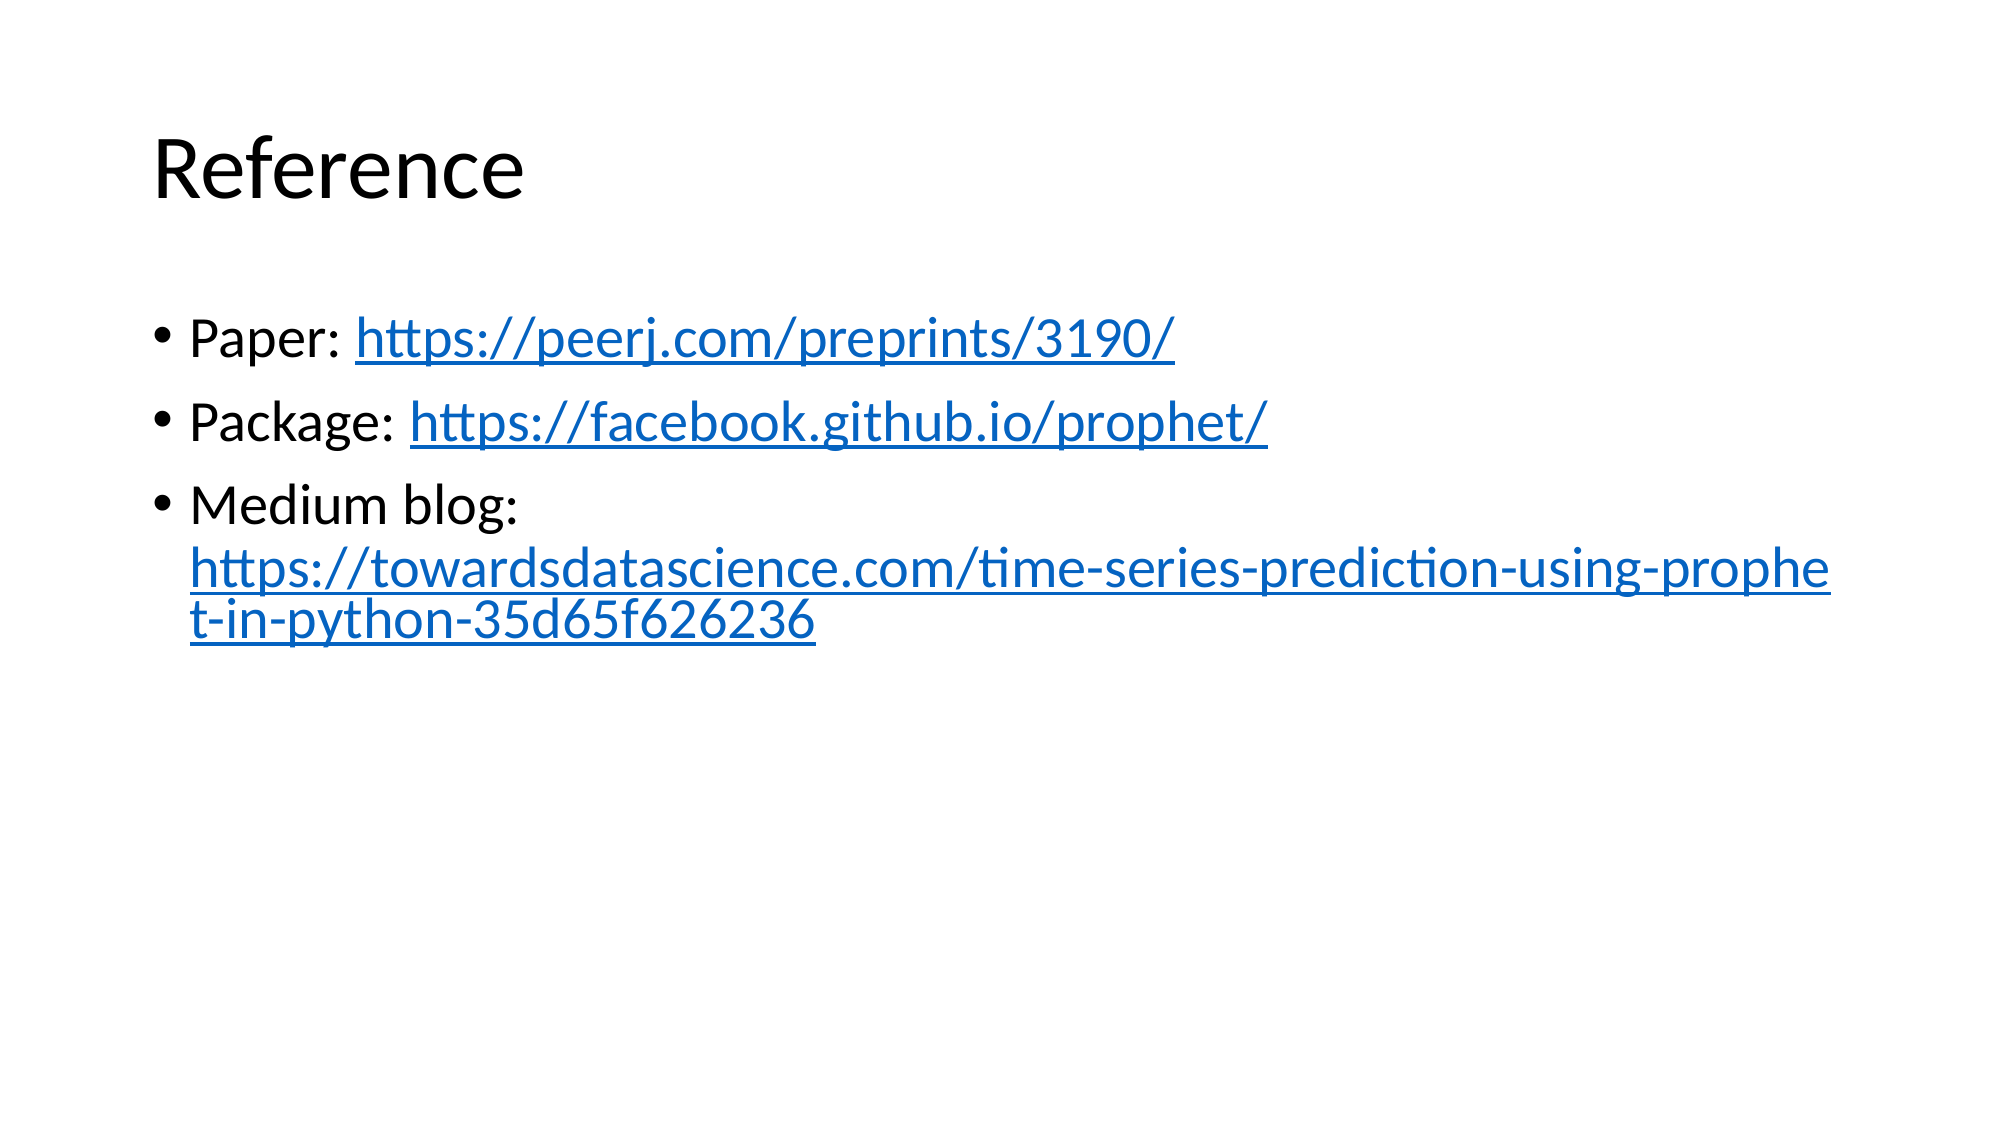

# Reference
Paper: https://peerj.com/preprints/3190/
Package: https://facebook.github.io/prophet/
Medium blog: https://towardsdatascience.com/time-series-prediction-using-prophet-in-python-35d65f626236